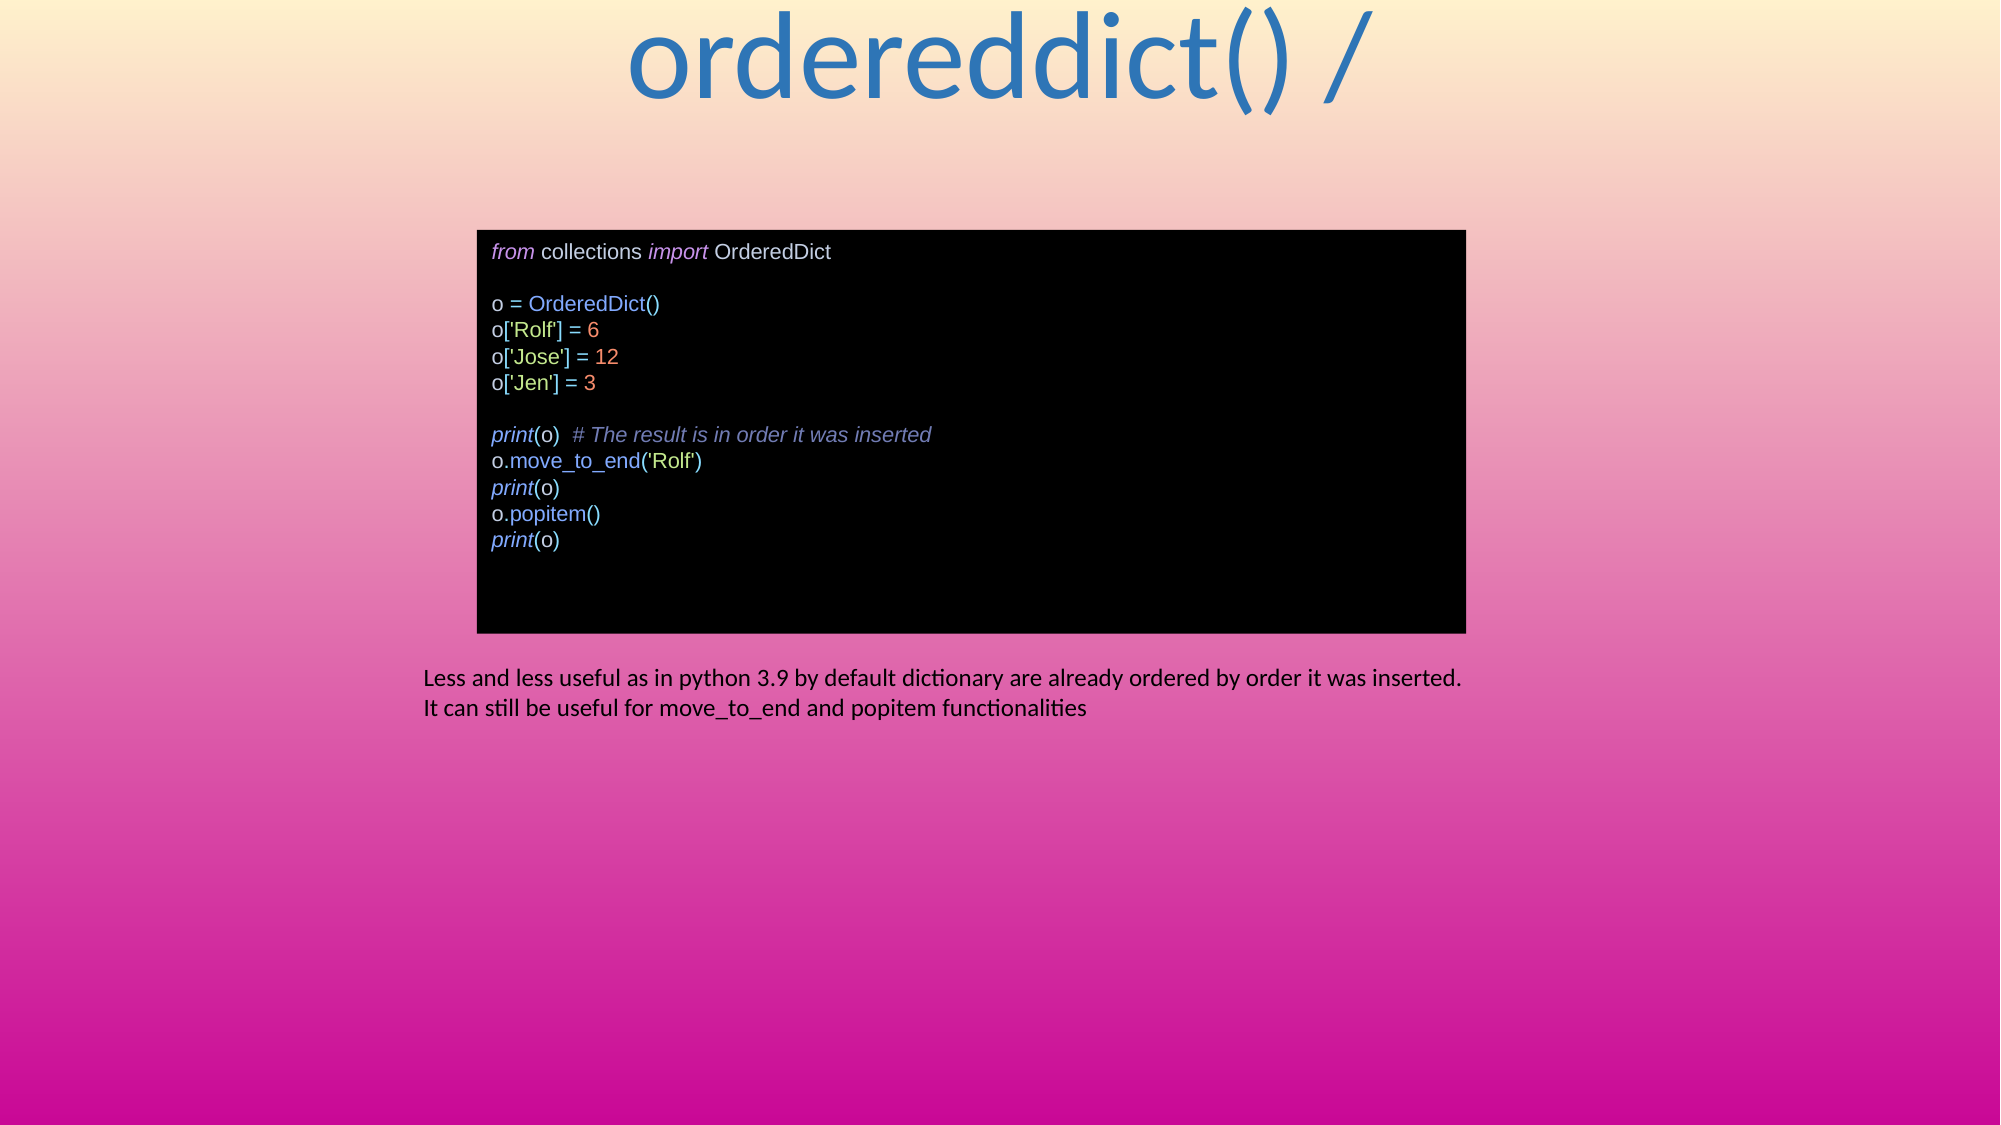

# ordereddict() /
from collections import OrderedDict
o = OrderedDict()
o['Rolf'] = 6
o['Jose'] = 12
o['Jen'] = 3
print(o)  # The result is in order it was inserted
o.move_to_end('Rolf')
print(o)
o.popitem()
print(o)

Less and less useful as in python 3.9 by default dictionary are already ordered by order it was inserted.
It can still be useful for move_to_end and popitem functionalities

160